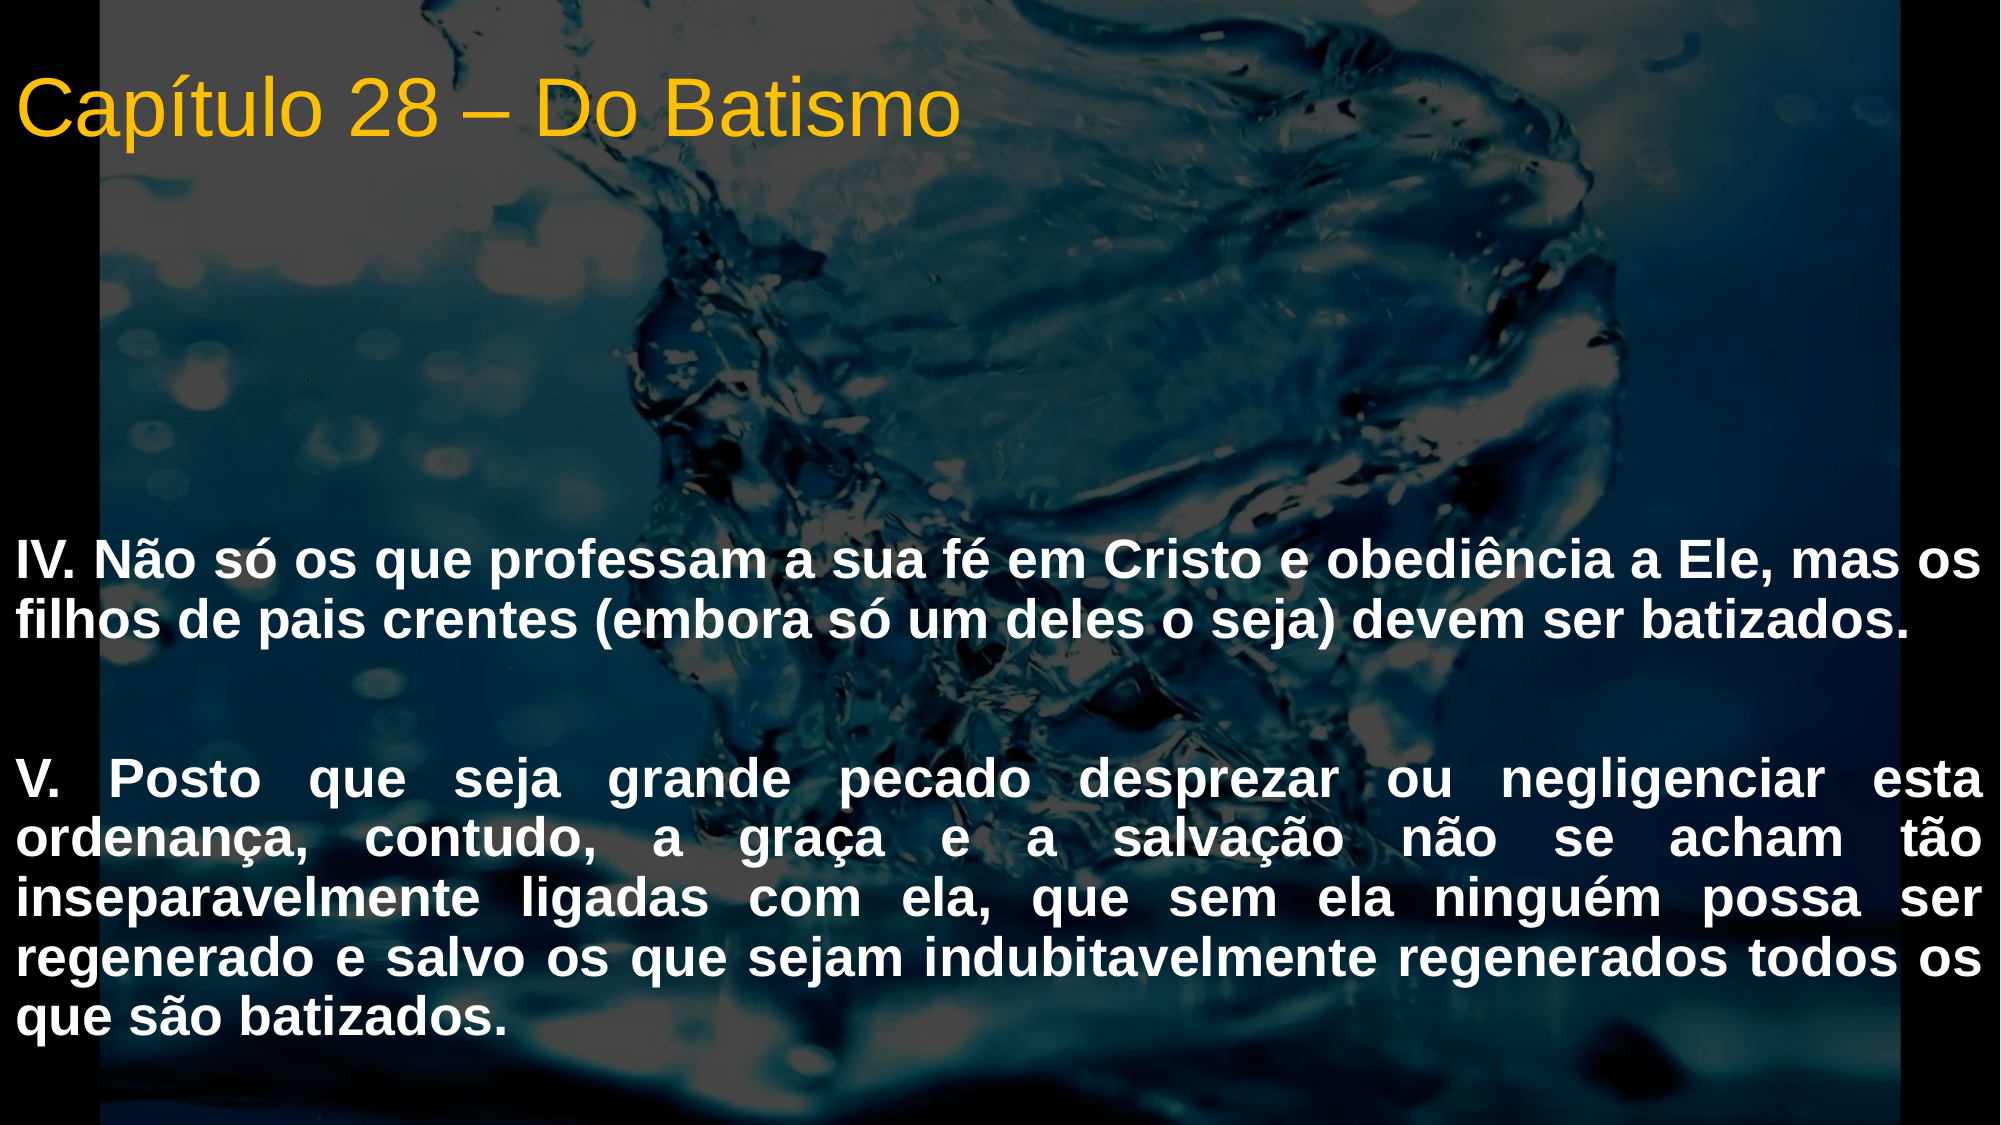

# Capítulo 28 – Do Batismo
IV. Não só os que professam a sua fé em Cristo e obediência a Ele, mas os filhos de pais crentes (embora só um deles o seja) devem ser batizados.

V. Posto que seja grande pecado desprezar ou negligenciar esta ordenança, contudo, a graça e a salvação não se acham tão inseparavelmente ligadas com ela, que sem ela ninguém possa ser regenerado e salvo os que sejam indubitavelmente regenerados todos os que são batizados.